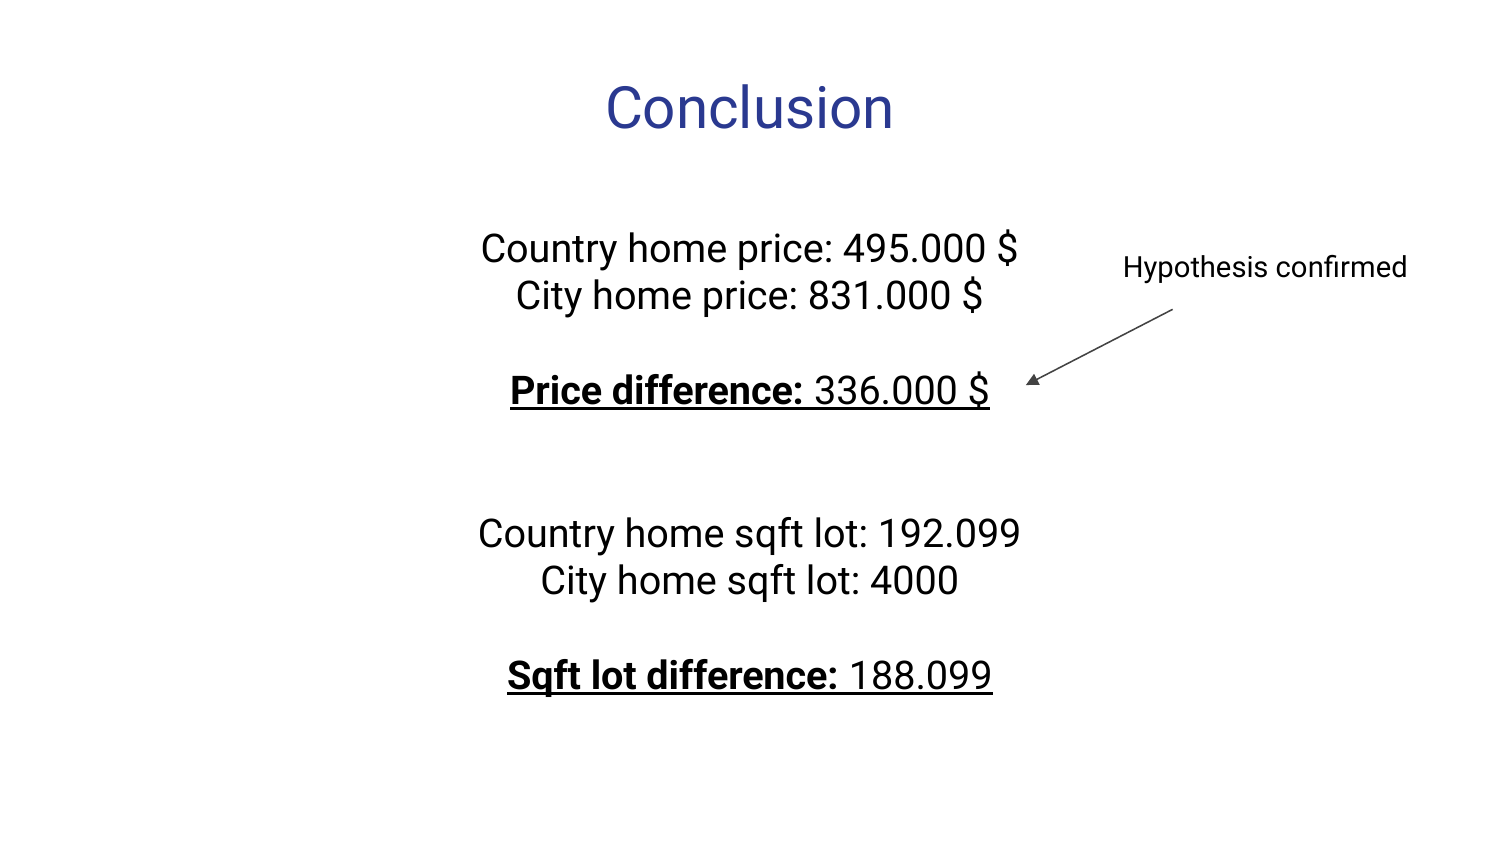

# Conclusion
Country home price: 495.000 $
City home price: 831.000 $

Price difference: 336.000 $

Country home sqft lot: 192.099
City home sqft lot: 4000

Sqft lot difference: 188.099

Hypothesis confirmed